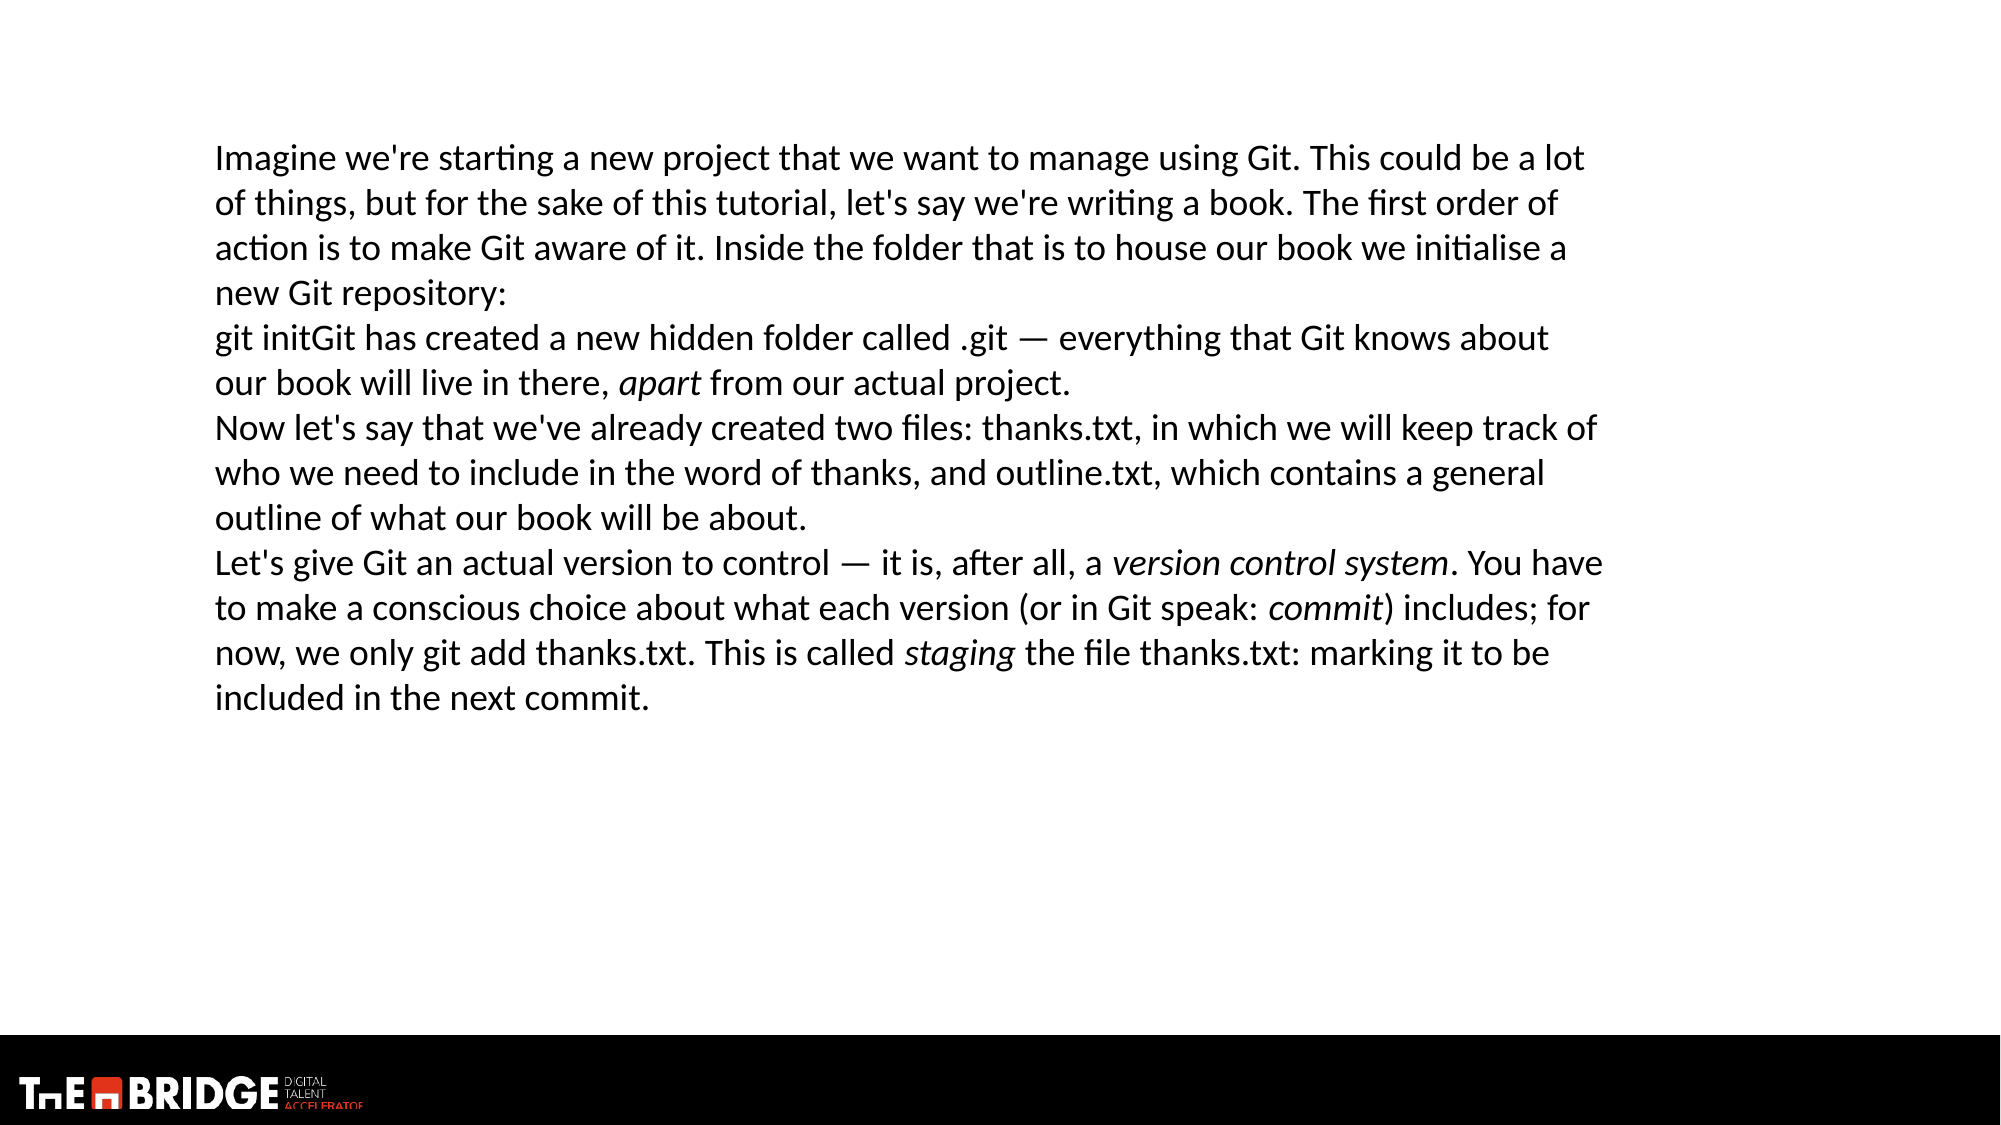

Imagine we're starting a new project that we want to manage using Git. This could be a lot of things, but for the sake of this tutorial, let's say we're writing a book. The first order of action is to make Git aware of it. Inside the folder that is to house our book we initialise a new Git repository:
git initGit has created a new hidden folder called .git — everything that Git knows about our book will live in there, apart from our actual project.
Now let's say that we've already created two files: thanks.txt, in which we will keep track of who we need to include in the word of thanks, and outline.txt, which contains a general outline of what our book will be about.
Let's give Git an actual version to control — it is, after all, a version control system. You have to make a conscious choice about what each version (or in Git speak: commit) includes; for now, we only git add thanks.txt. This is called staging the file thanks.txt: marking it to be included in the next commit.